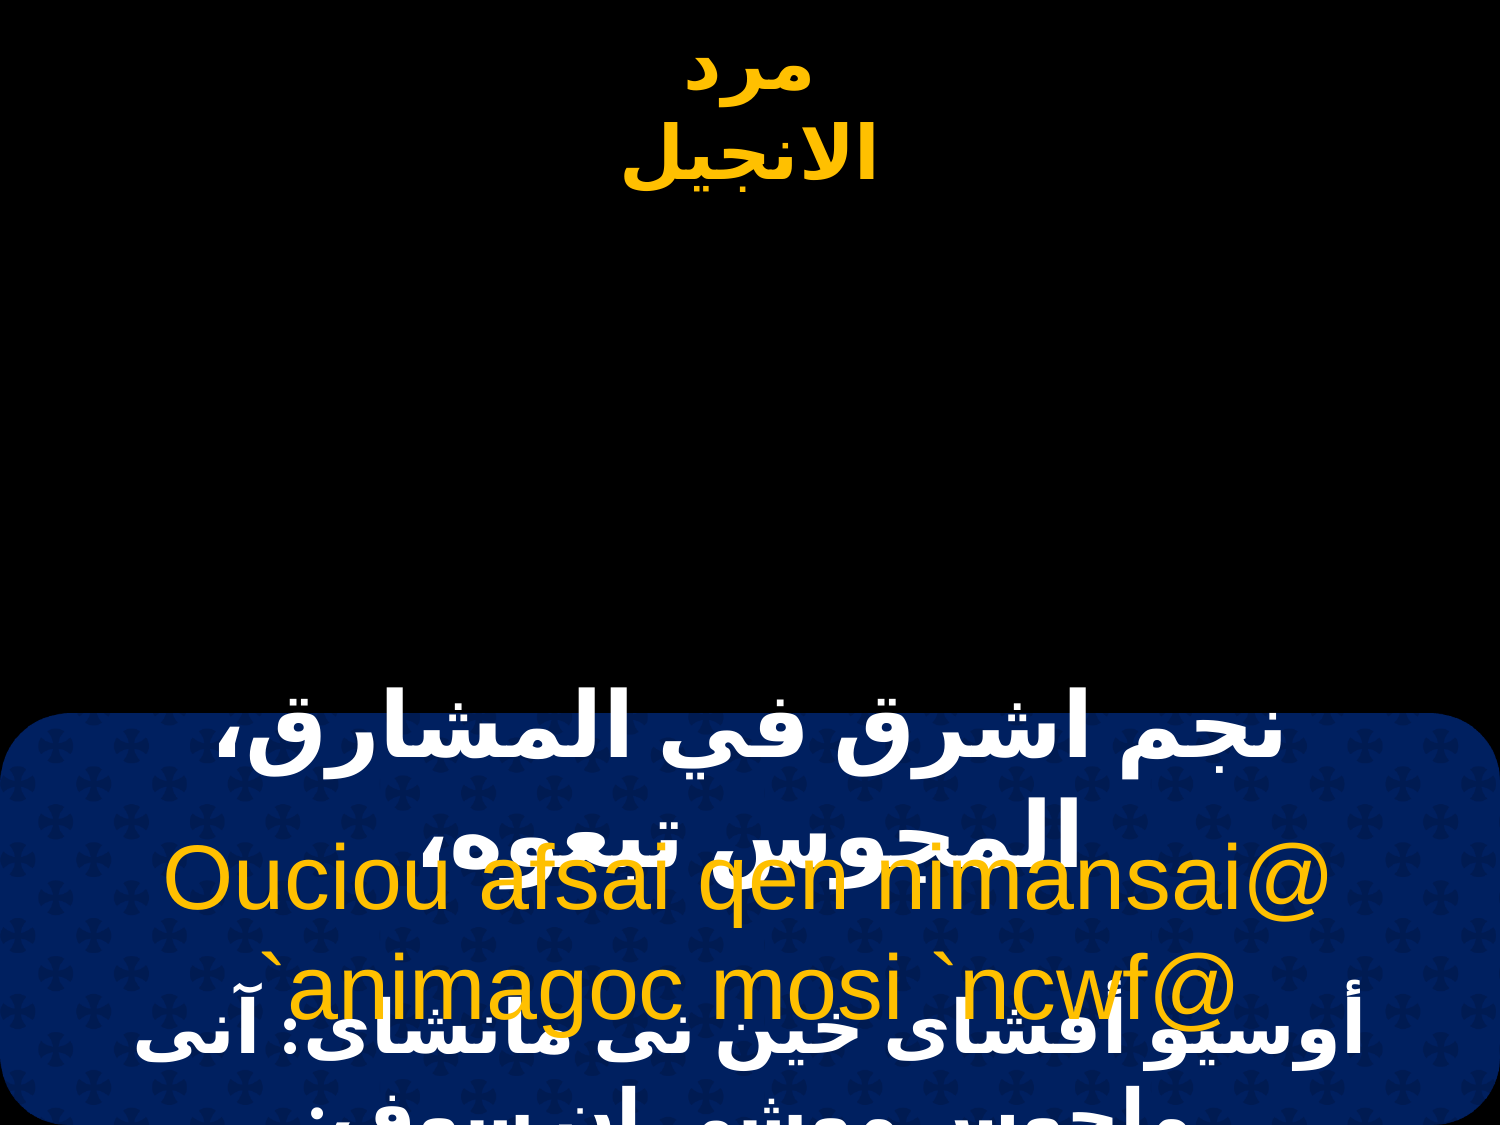

# نجم اشرق في المشارق، المجوس تبعوه،
Ouciou afsai qen nimansai@ `animagoc mosi `ncwf@
أوسيو أفشاى خين نى مانشاى: آنى ماجوس موشى إن سوف: